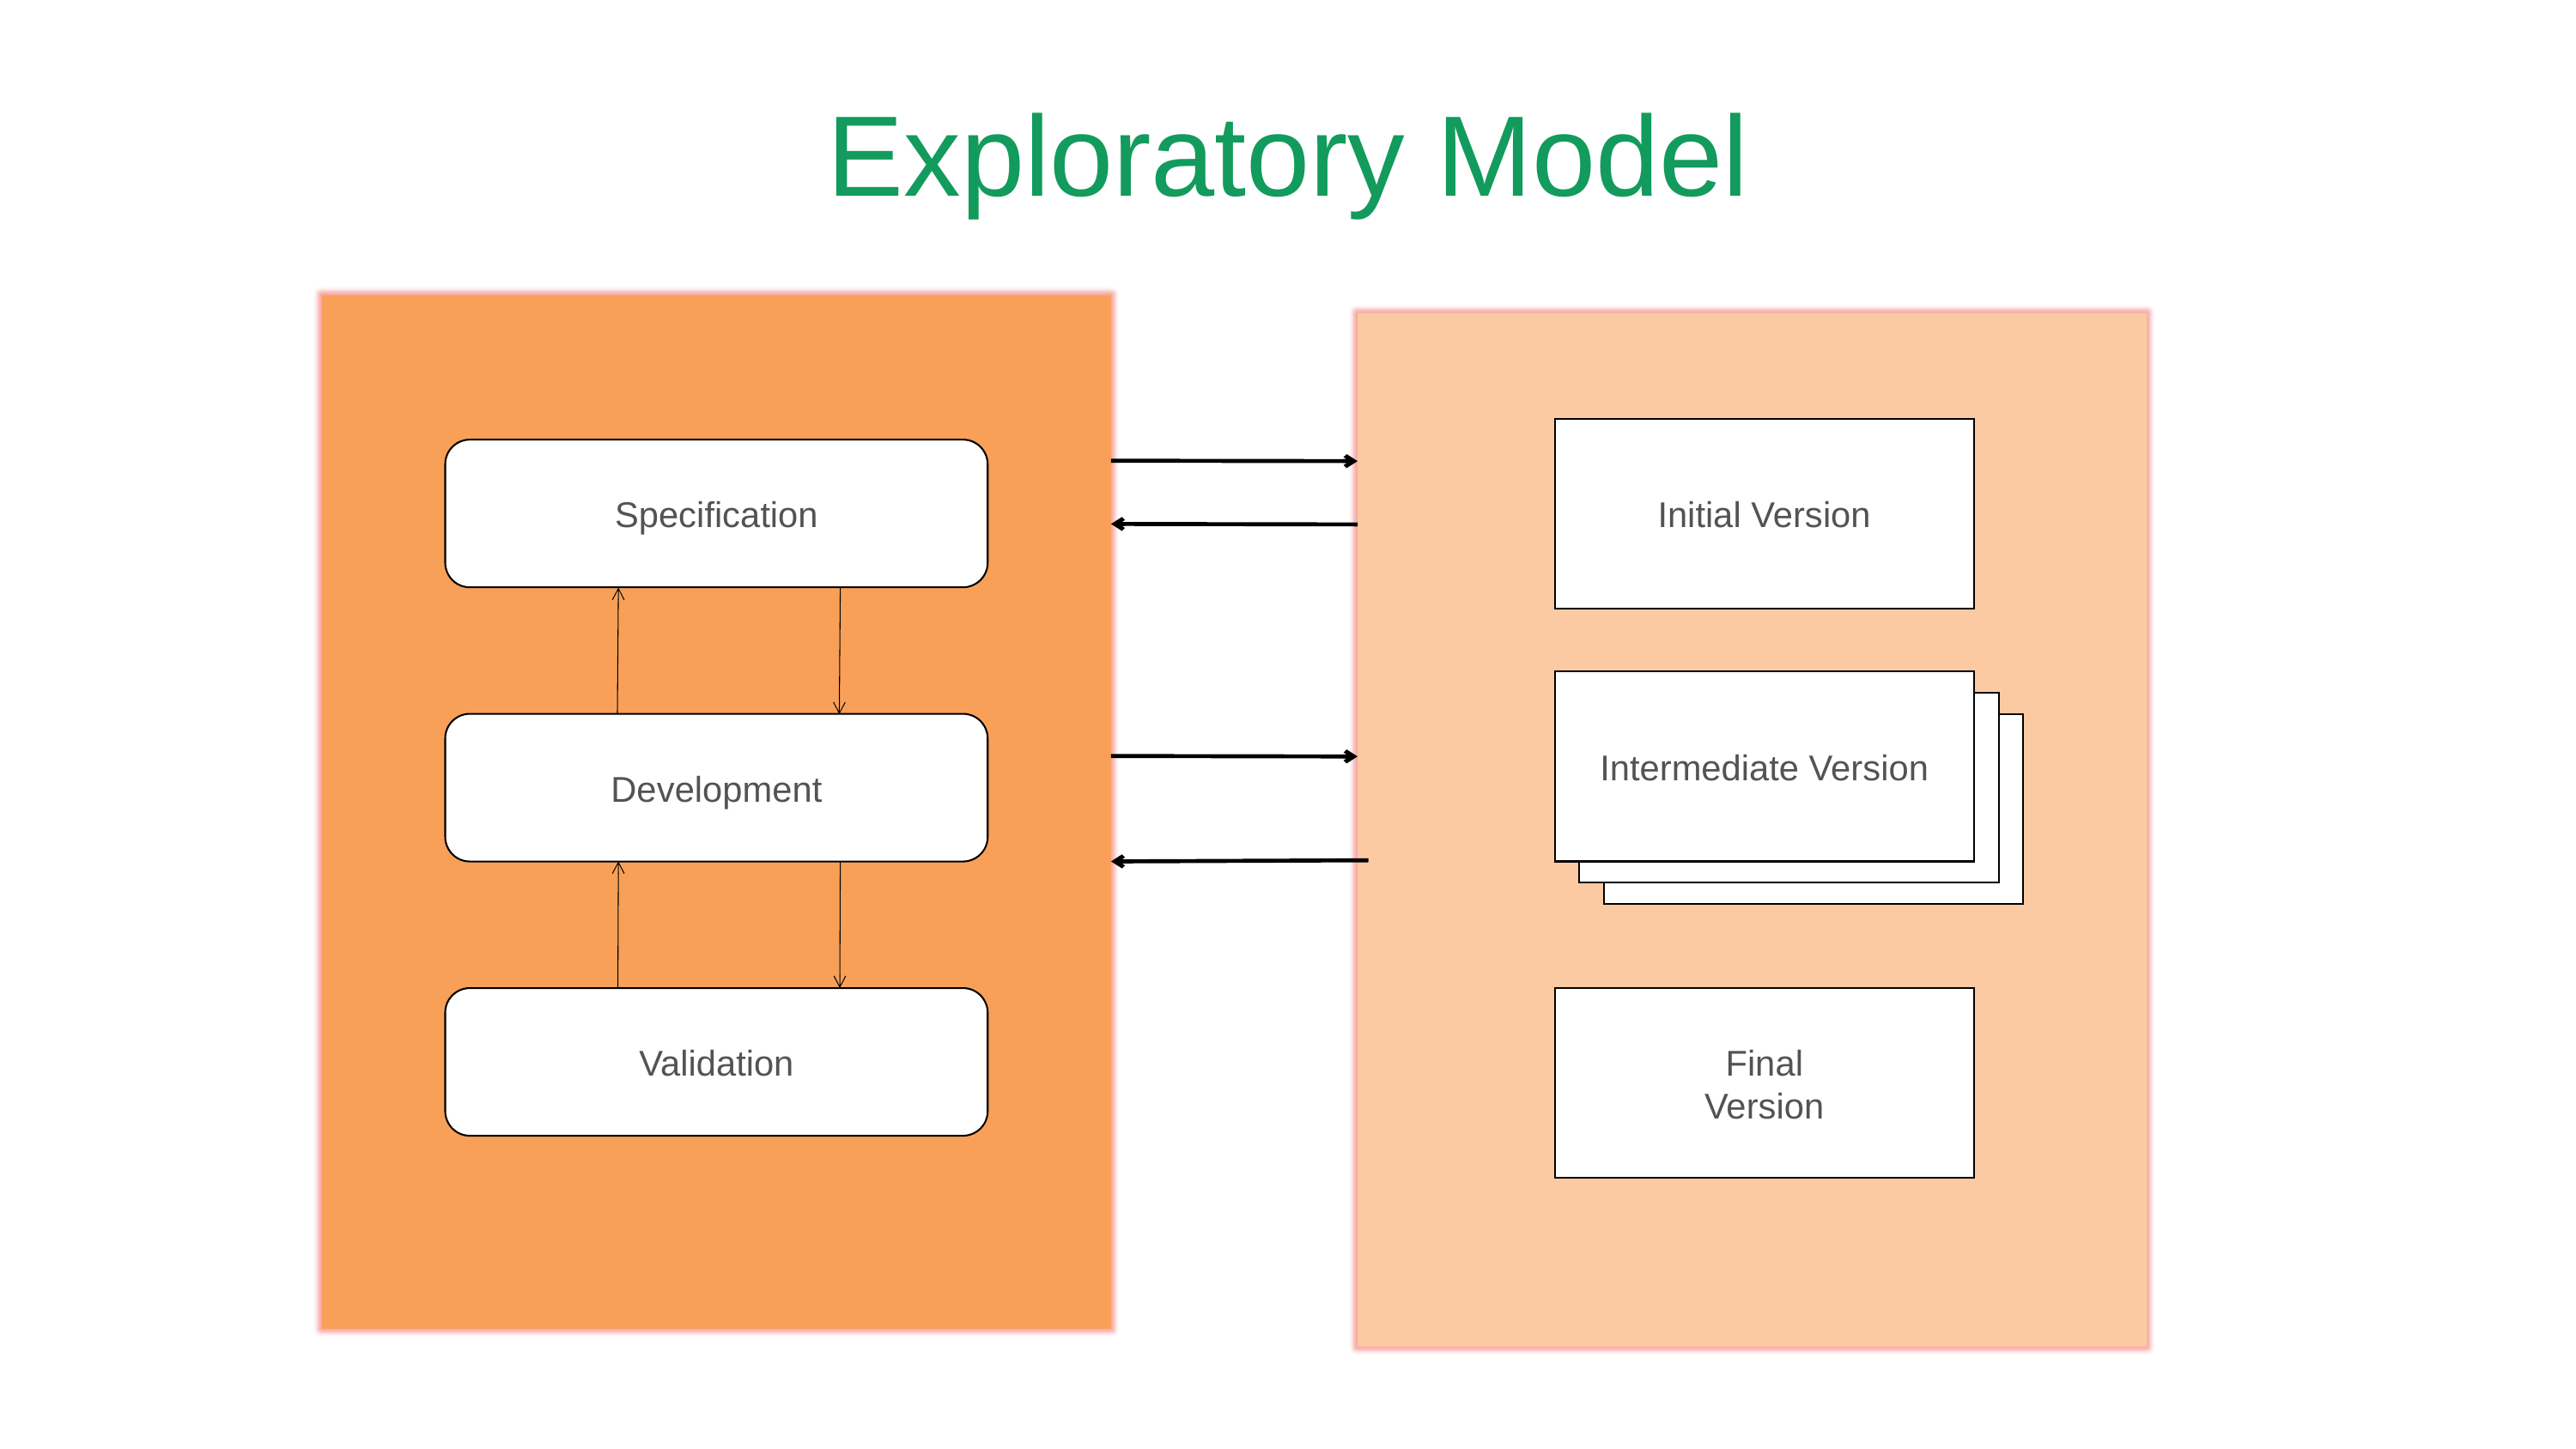

Exploratory Model

Specification
Development
Validation

Initial Version
Intermediate Version

Final
Version